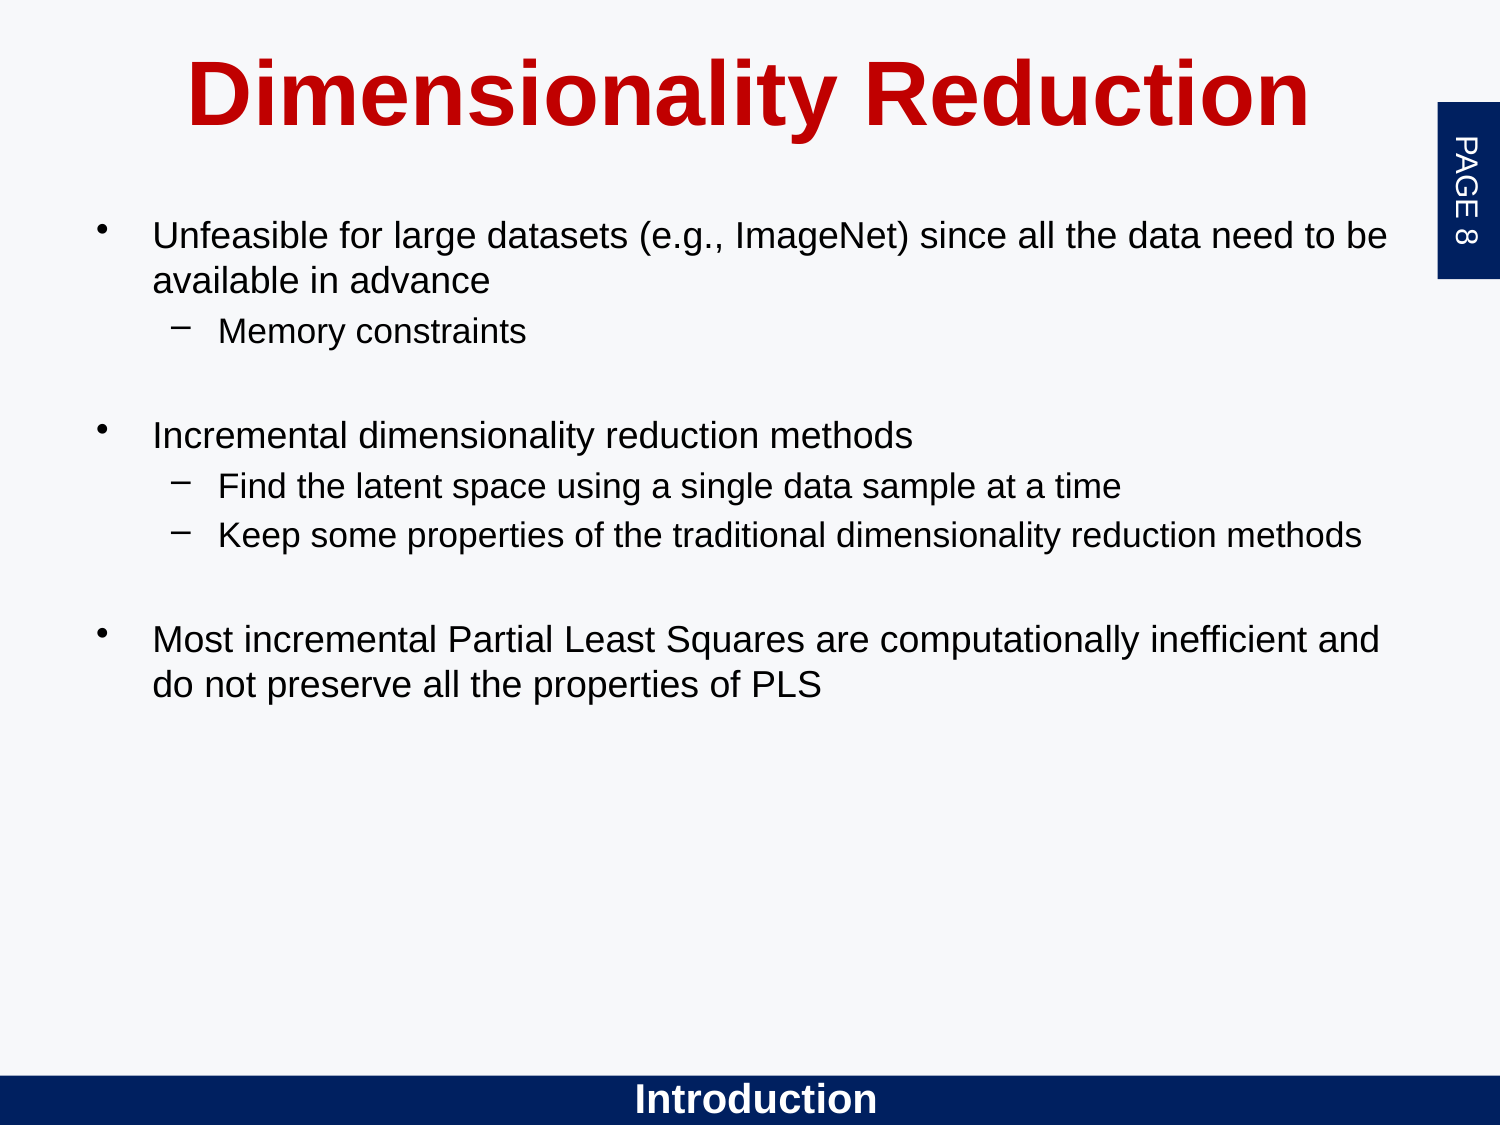

Dimensionality Reduction
Unfeasible for large datasets (e.g., ImageNet) since all the data need to be available in advance
Memory constraints

Incremental dimensionality reduction methods
Find the latent space using a single data sample at a time
Keep some properties of the traditional dimensionality reduction methods

Most incremental Partial Least Squares are computationally inefficient and do not preserve all the properties of PLS
Introduction